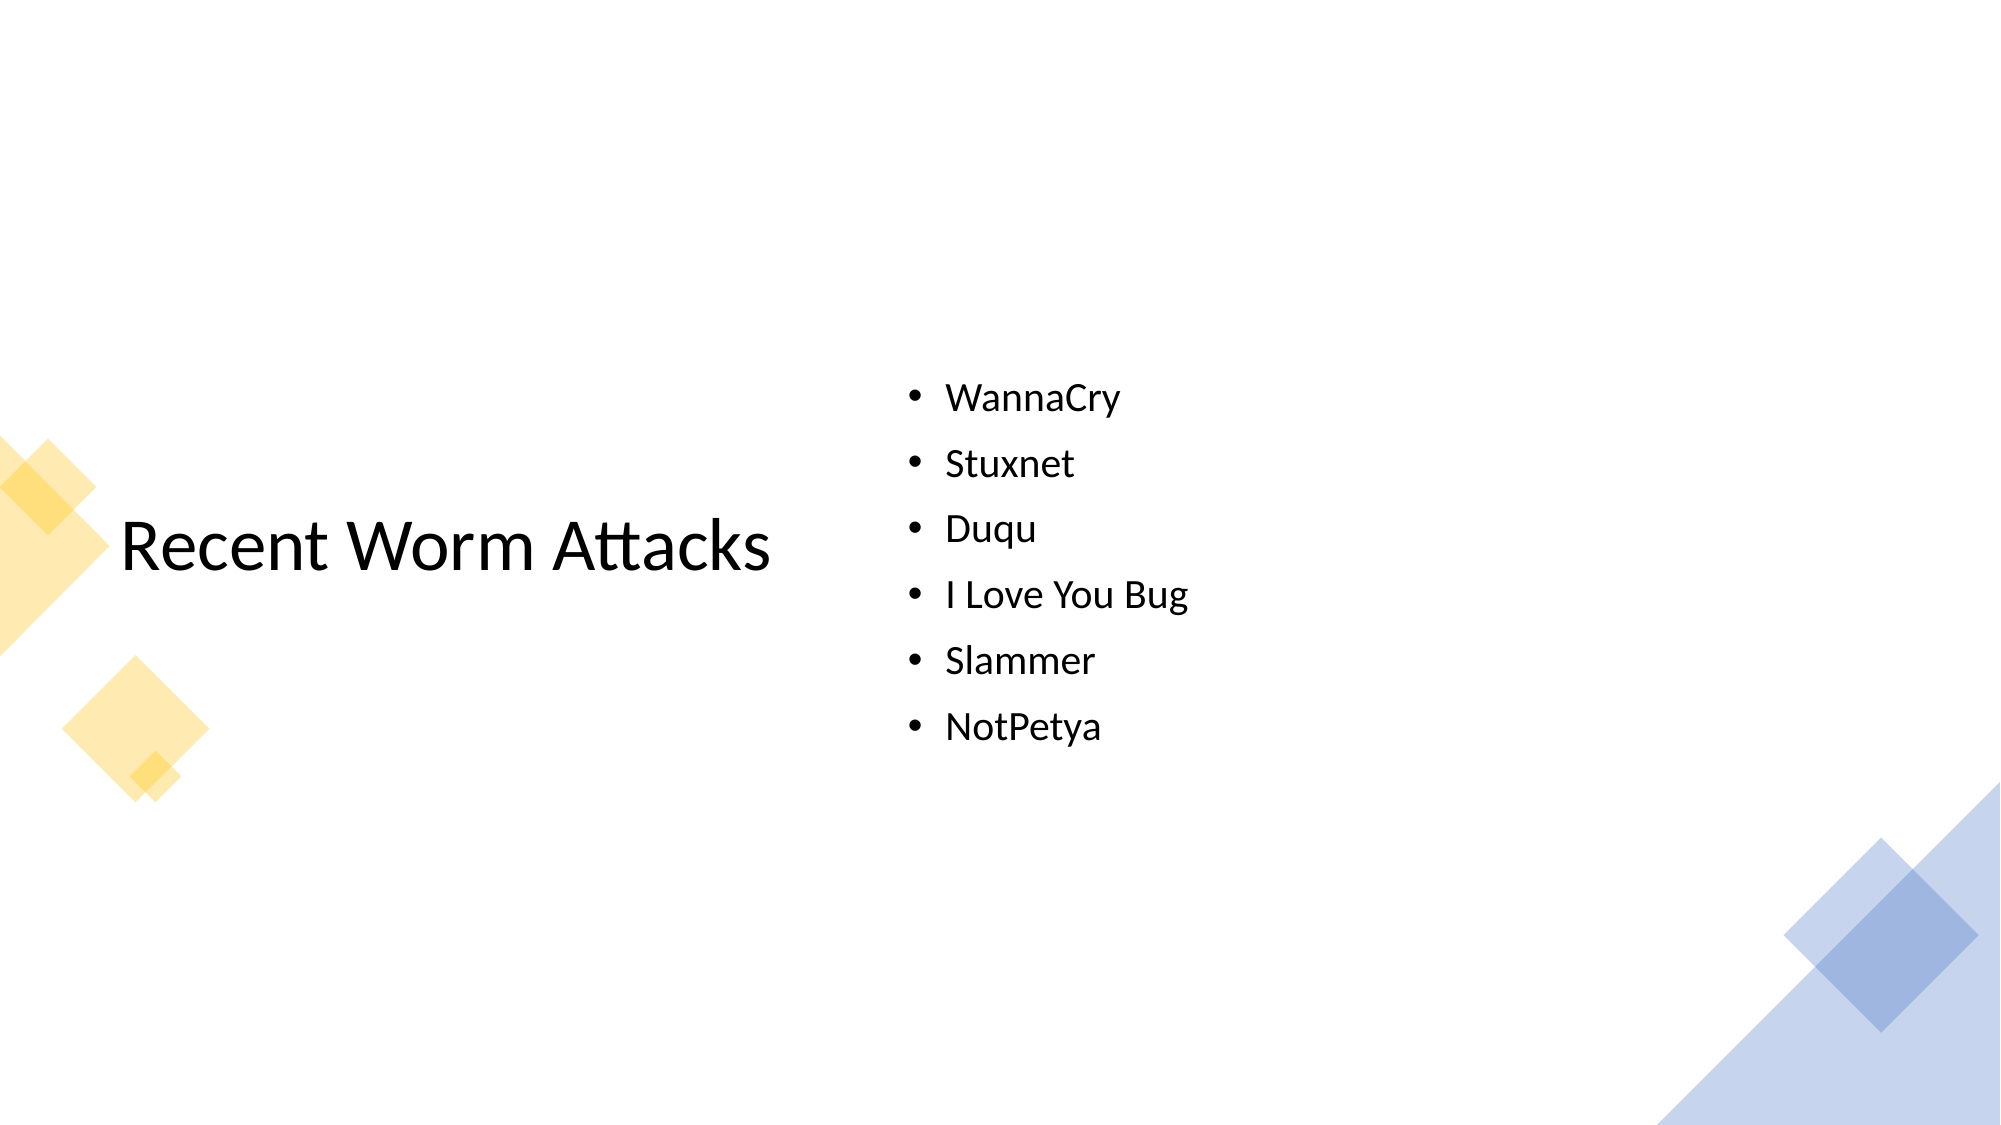

# Recent Worm Attacks
WannaCry
Stuxnet
Duqu
I Love You Bug
Slammer
NotPetya